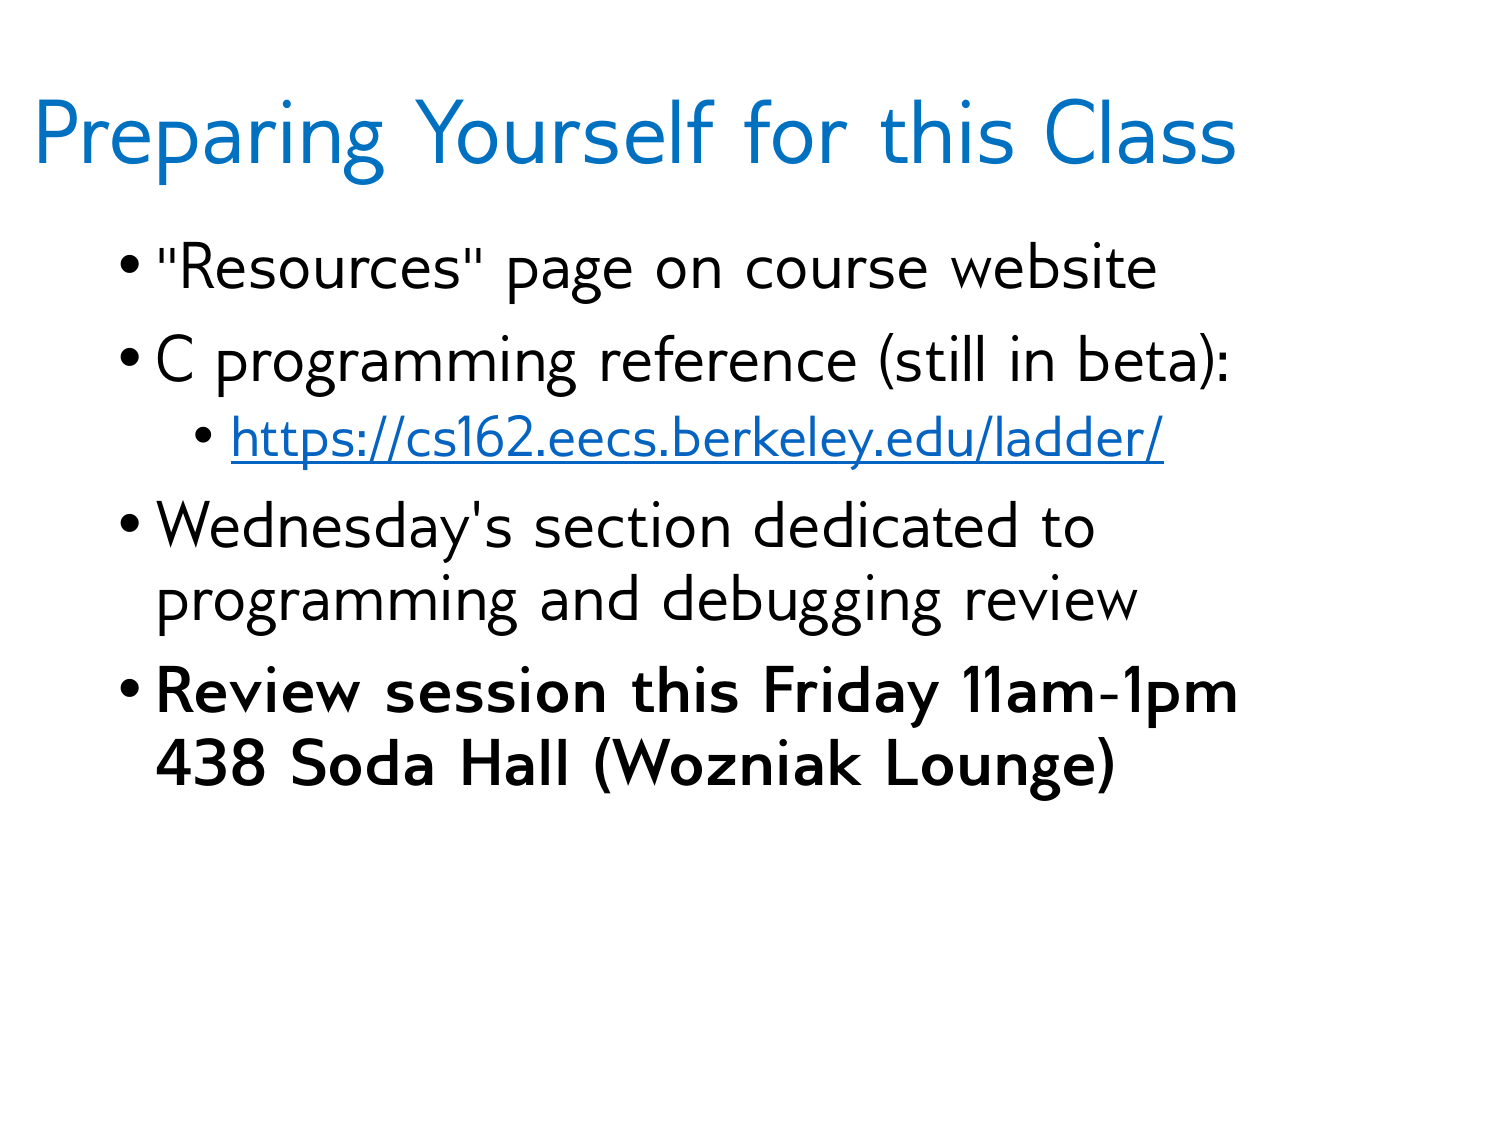

# Preparing Yourself for this Class
"Resources" page on course website
C programming reference (still in beta):
https://cs162.eecs.berkeley.edu/ladder/
Wednesday's section dedicated to programming and debugging review
Review session this Friday 11am-1pm
438 Soda Hall (Wozniak Lounge)